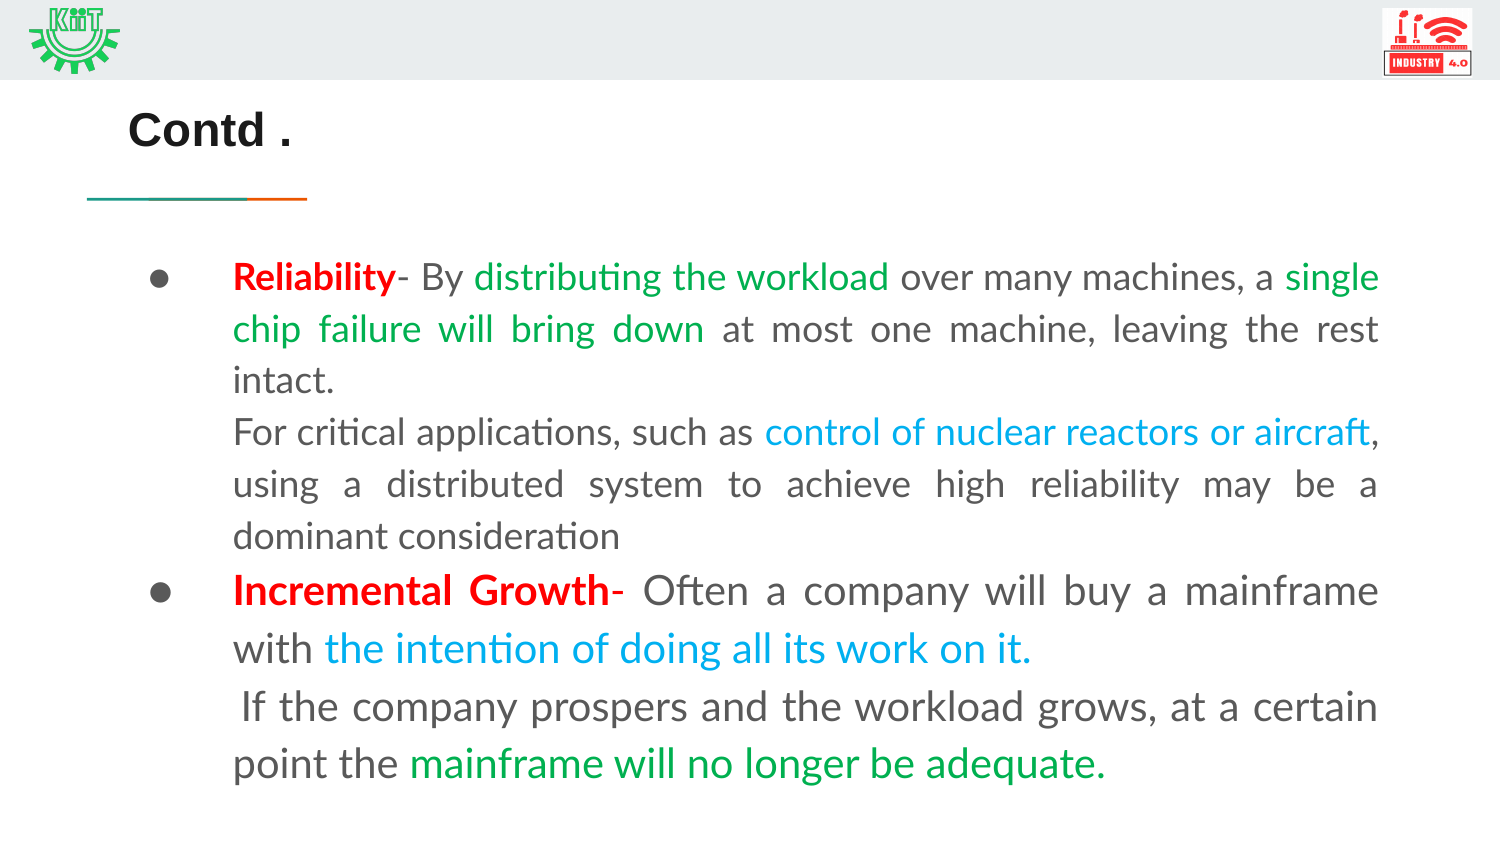

# Contd .
Reliability- By distributing the workload over many machines, a single chip failure will bring down at most one machine, leaving the rest intact.
	For critical applications, such as control of nuclear reactors or aircraft, using a distributed system to achieve high reliability may be a dominant consideration
Incremental Growth- Often a company will buy a mainframe with the intention of doing all its work on it.
       If the company prospers and the workload grows, at a certain point the mainframe will no longer be adequate.